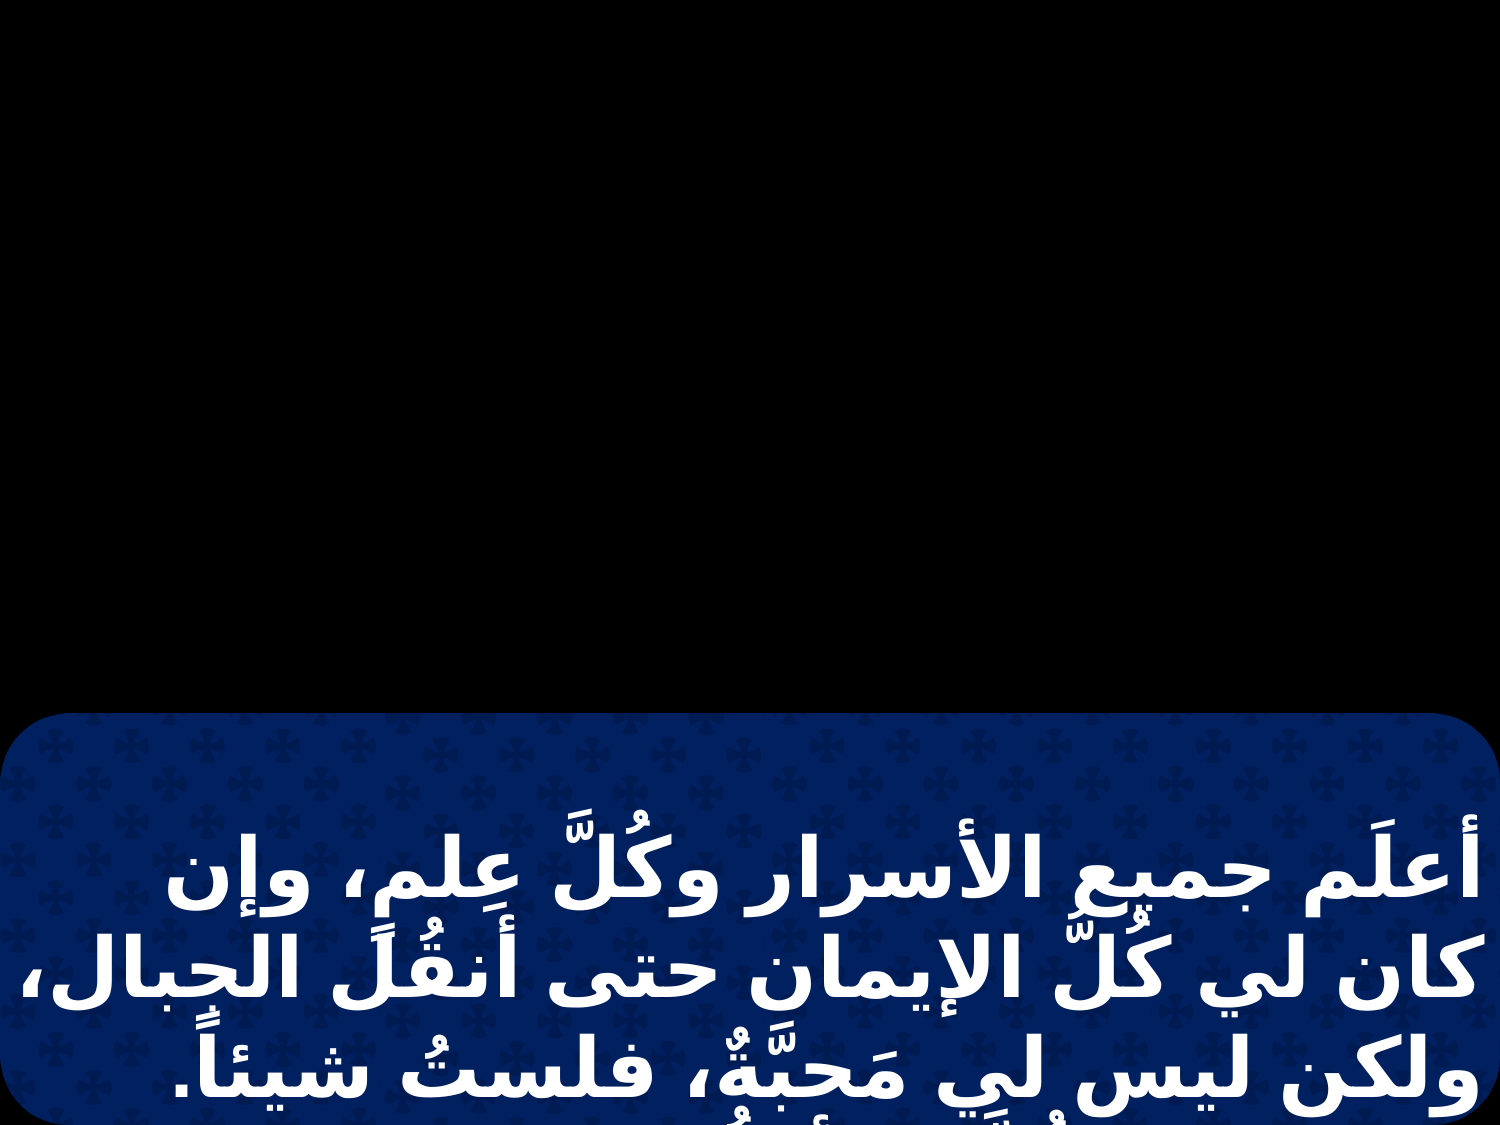

أعلَم جميع الأسرار وكُلَّ عِلمٍ، وإن كان لي كُلُّ الإيمان حتى أنقُل الجبال، ولكن ليس لي مَحبَّةٌ، فلستُ شيئاً. وإن بذلت كُلَّ ما أملُك ليُؤكل، وإن أسلمت جسدي لكي أفتخر